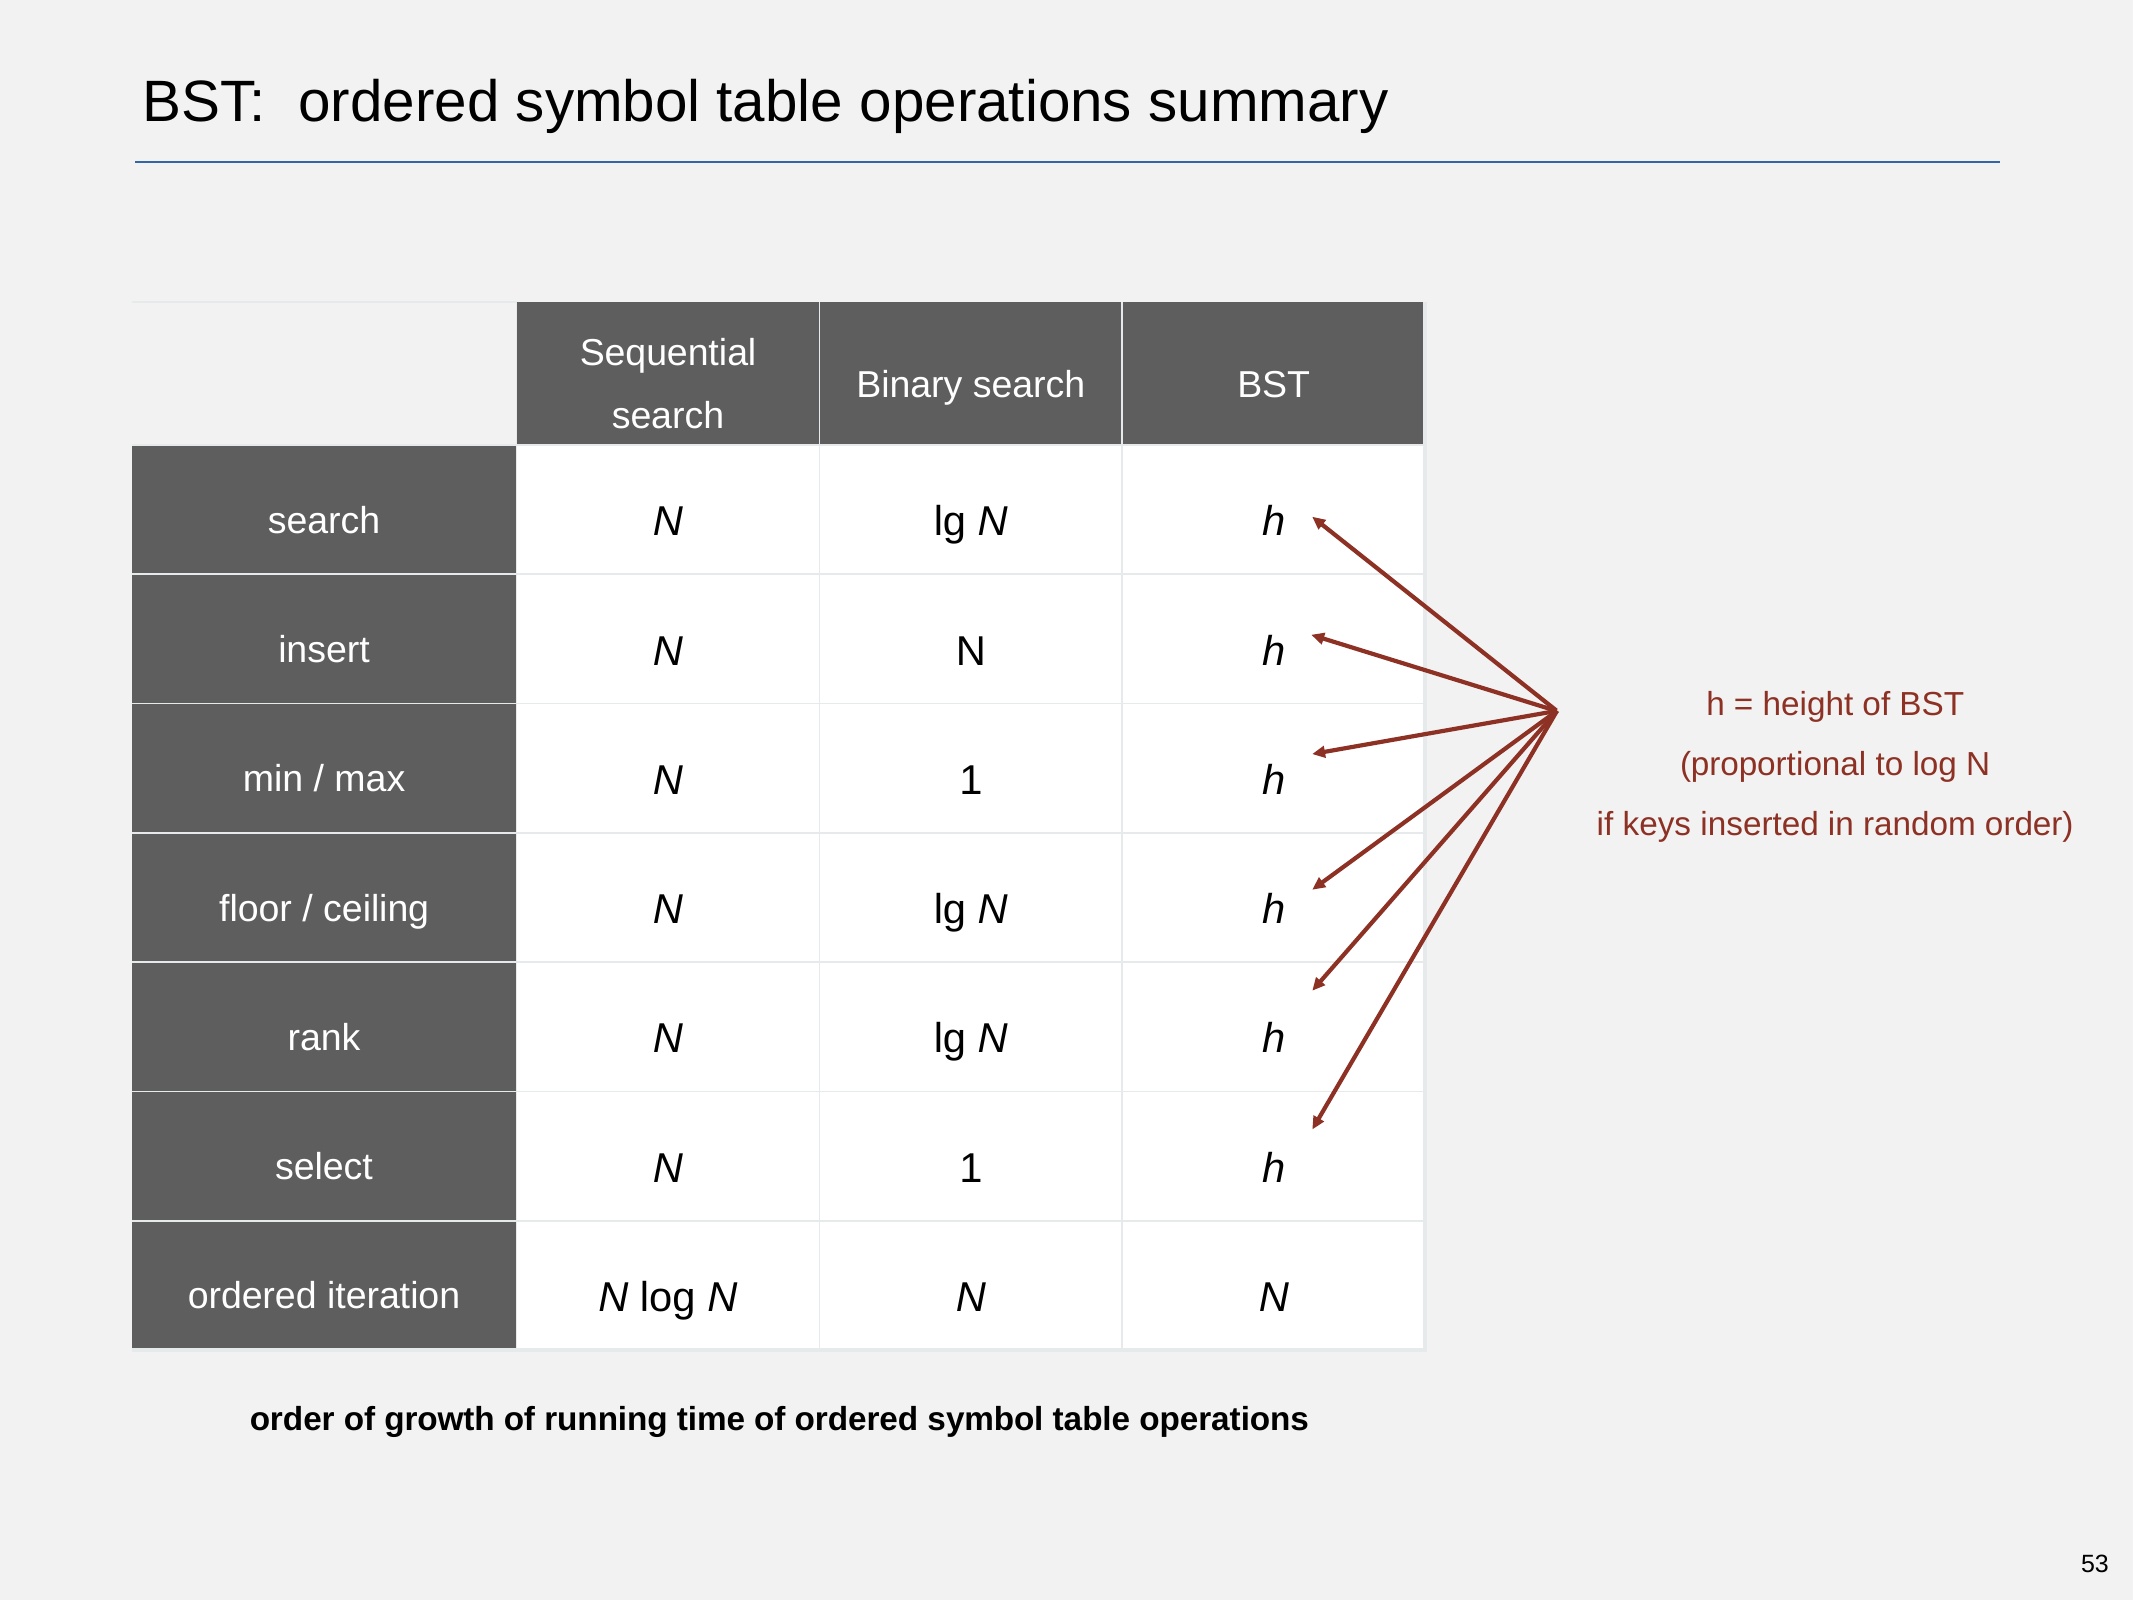

# BST:  ordered symbol table operations summary
|  | Sequential search | Binary search | BST |
| --- | --- | --- | --- |
| search | N | lg N | h |
| insert | N | N | h |
| min / max | N | 1 | h |
| floor / ceiling | N | lg N | h |
| rank | N | lg N | h |
| select | N | 1 | h |
| ordered iteration | N log N | N | N |

h = height of BST
(proportional to log N
if keys inserted in random order)

order of growth of running time of ordered symbol table operations
53